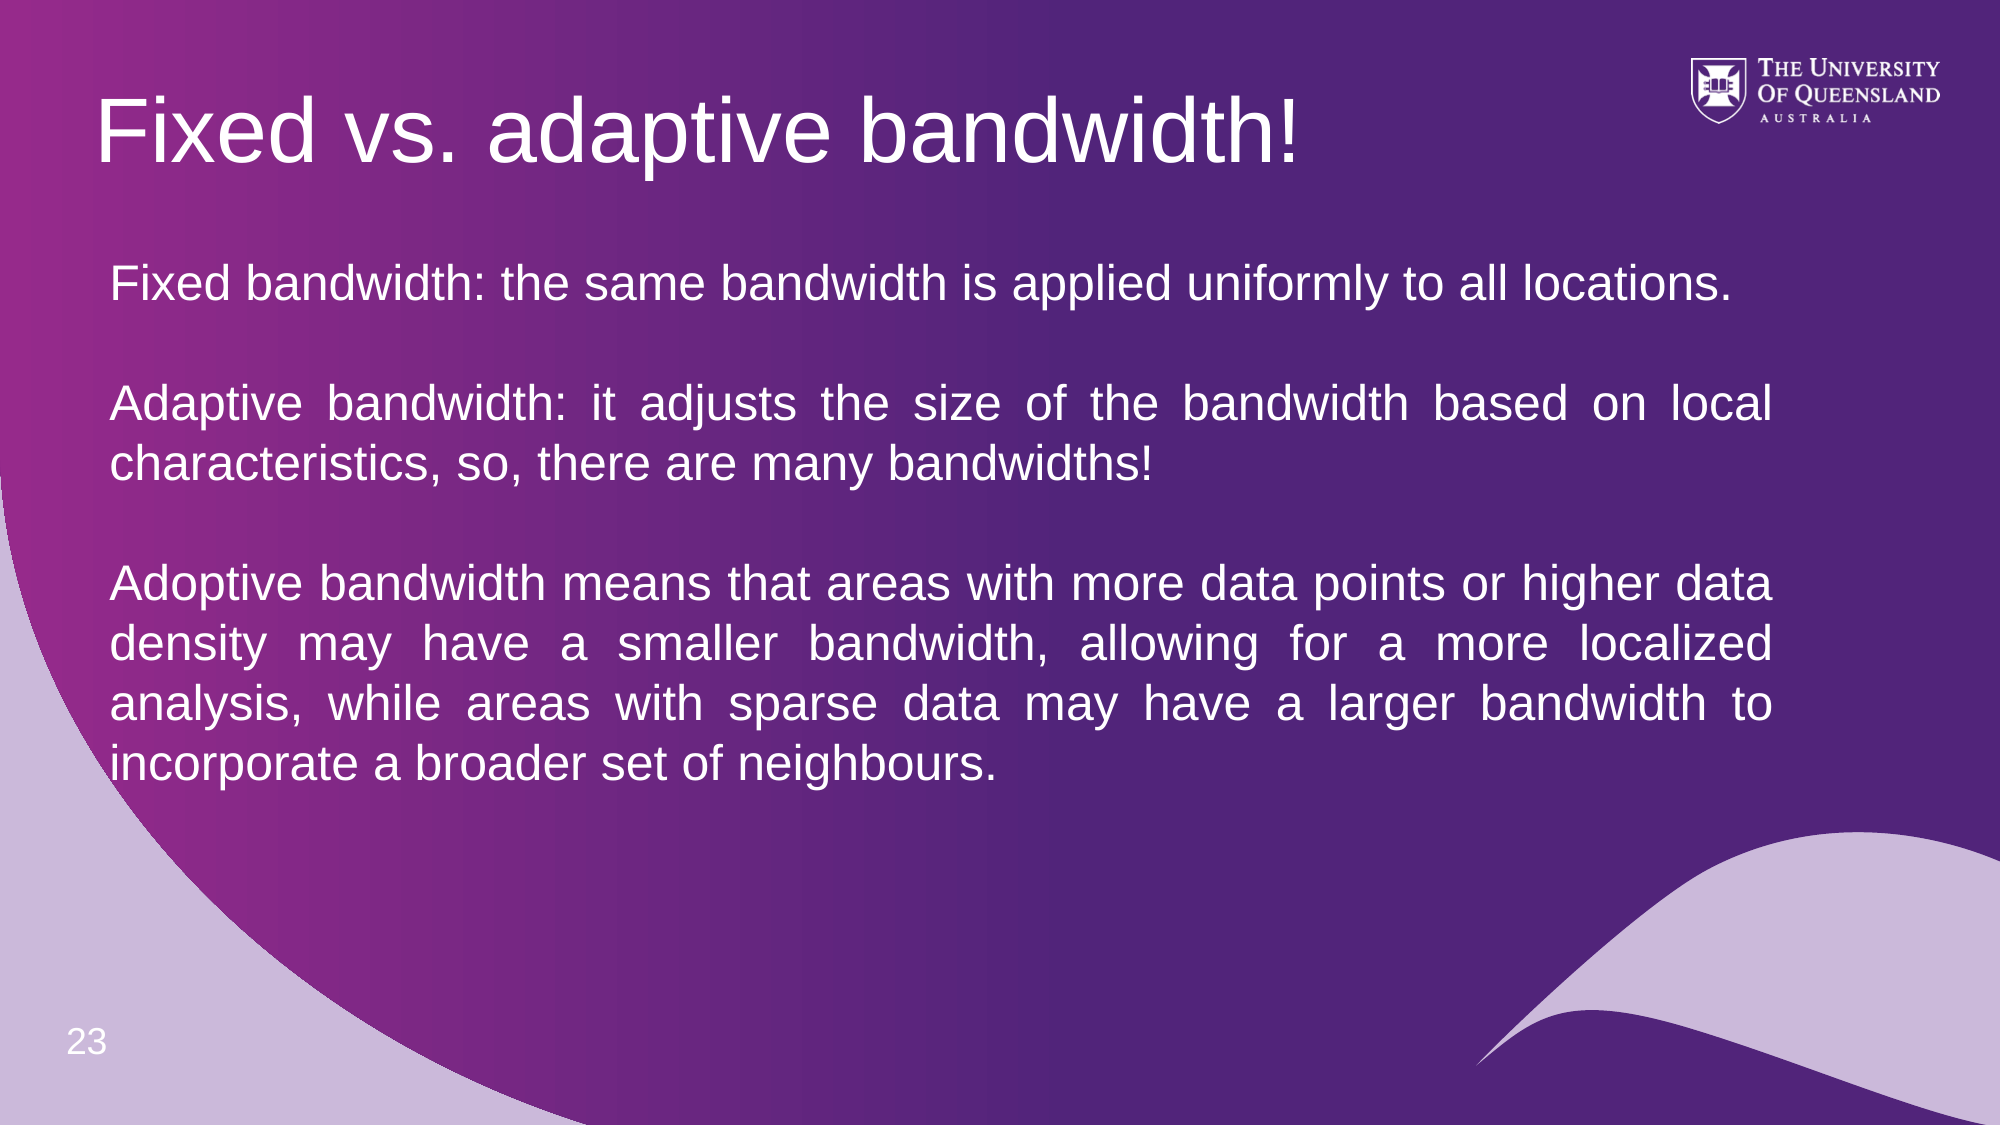

Fixed vs. adaptive bandwidth!
Fixed bandwidth: the same bandwidth is applied uniformly to all locations.

Adaptive bandwidth: it adjusts the size of the bandwidth based on local characteristics, so, there are many bandwidths!

Adoptive bandwidth means that areas with more data points or higher data density may have a smaller bandwidth, allowing for a more localized analysis, while areas with sparse data may have a larger bandwidth to incorporate a broader set of neighbours.
23